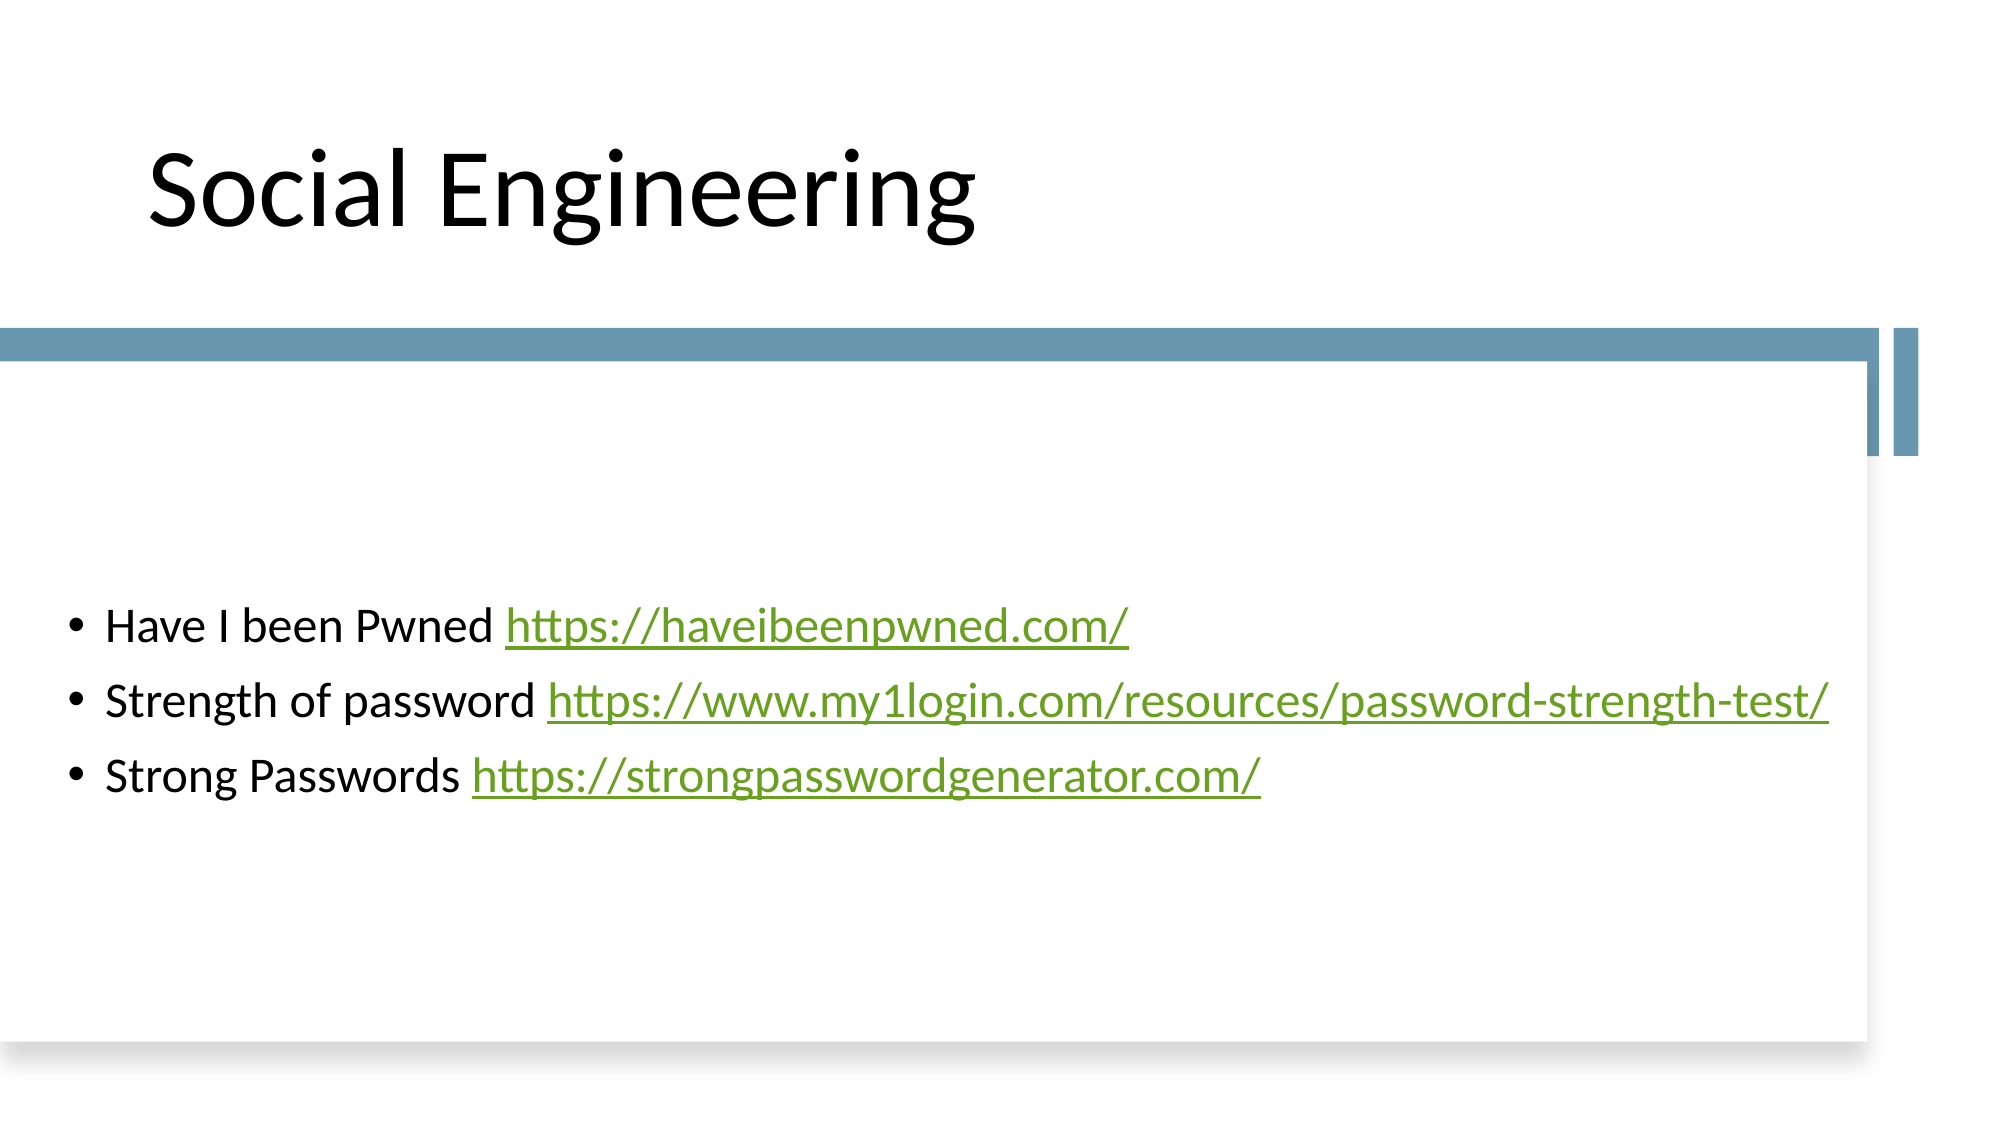

# Social Engineering

Have I been Pwned https://haveibeenpwned.com/
Strength of password https://www.my1login.com/resources/password-strength-test/
Strong Passwords https://strongpasswordgenerator.com/